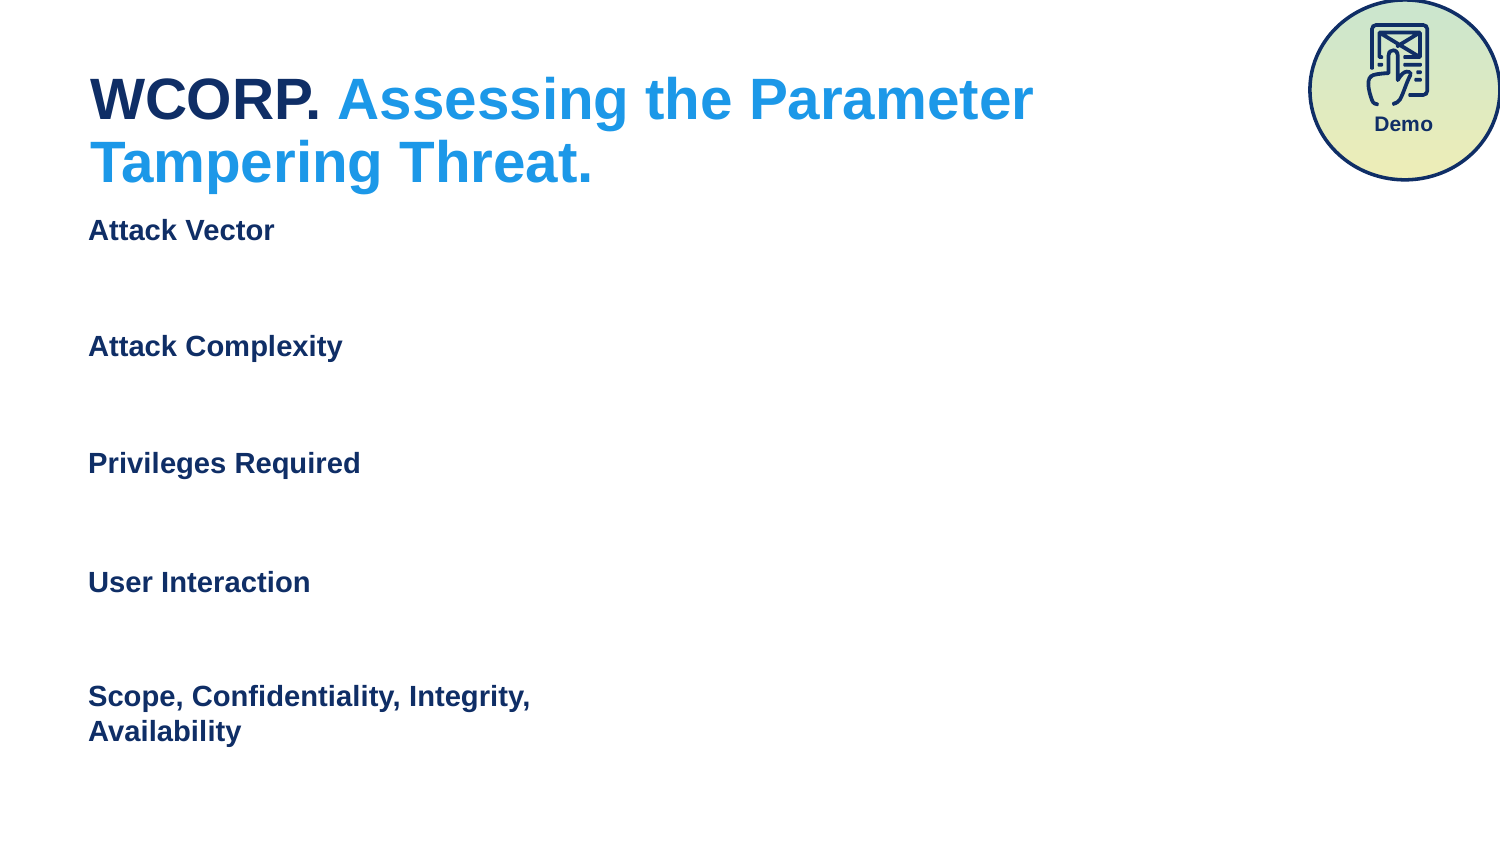

Demo
# WCORP. Assessing the Parameter Tampering Threat.
Attack Vector

Attack Complexity

Privileges Required

User Interaction

Scope, Confidentiality, Integrity, Availability